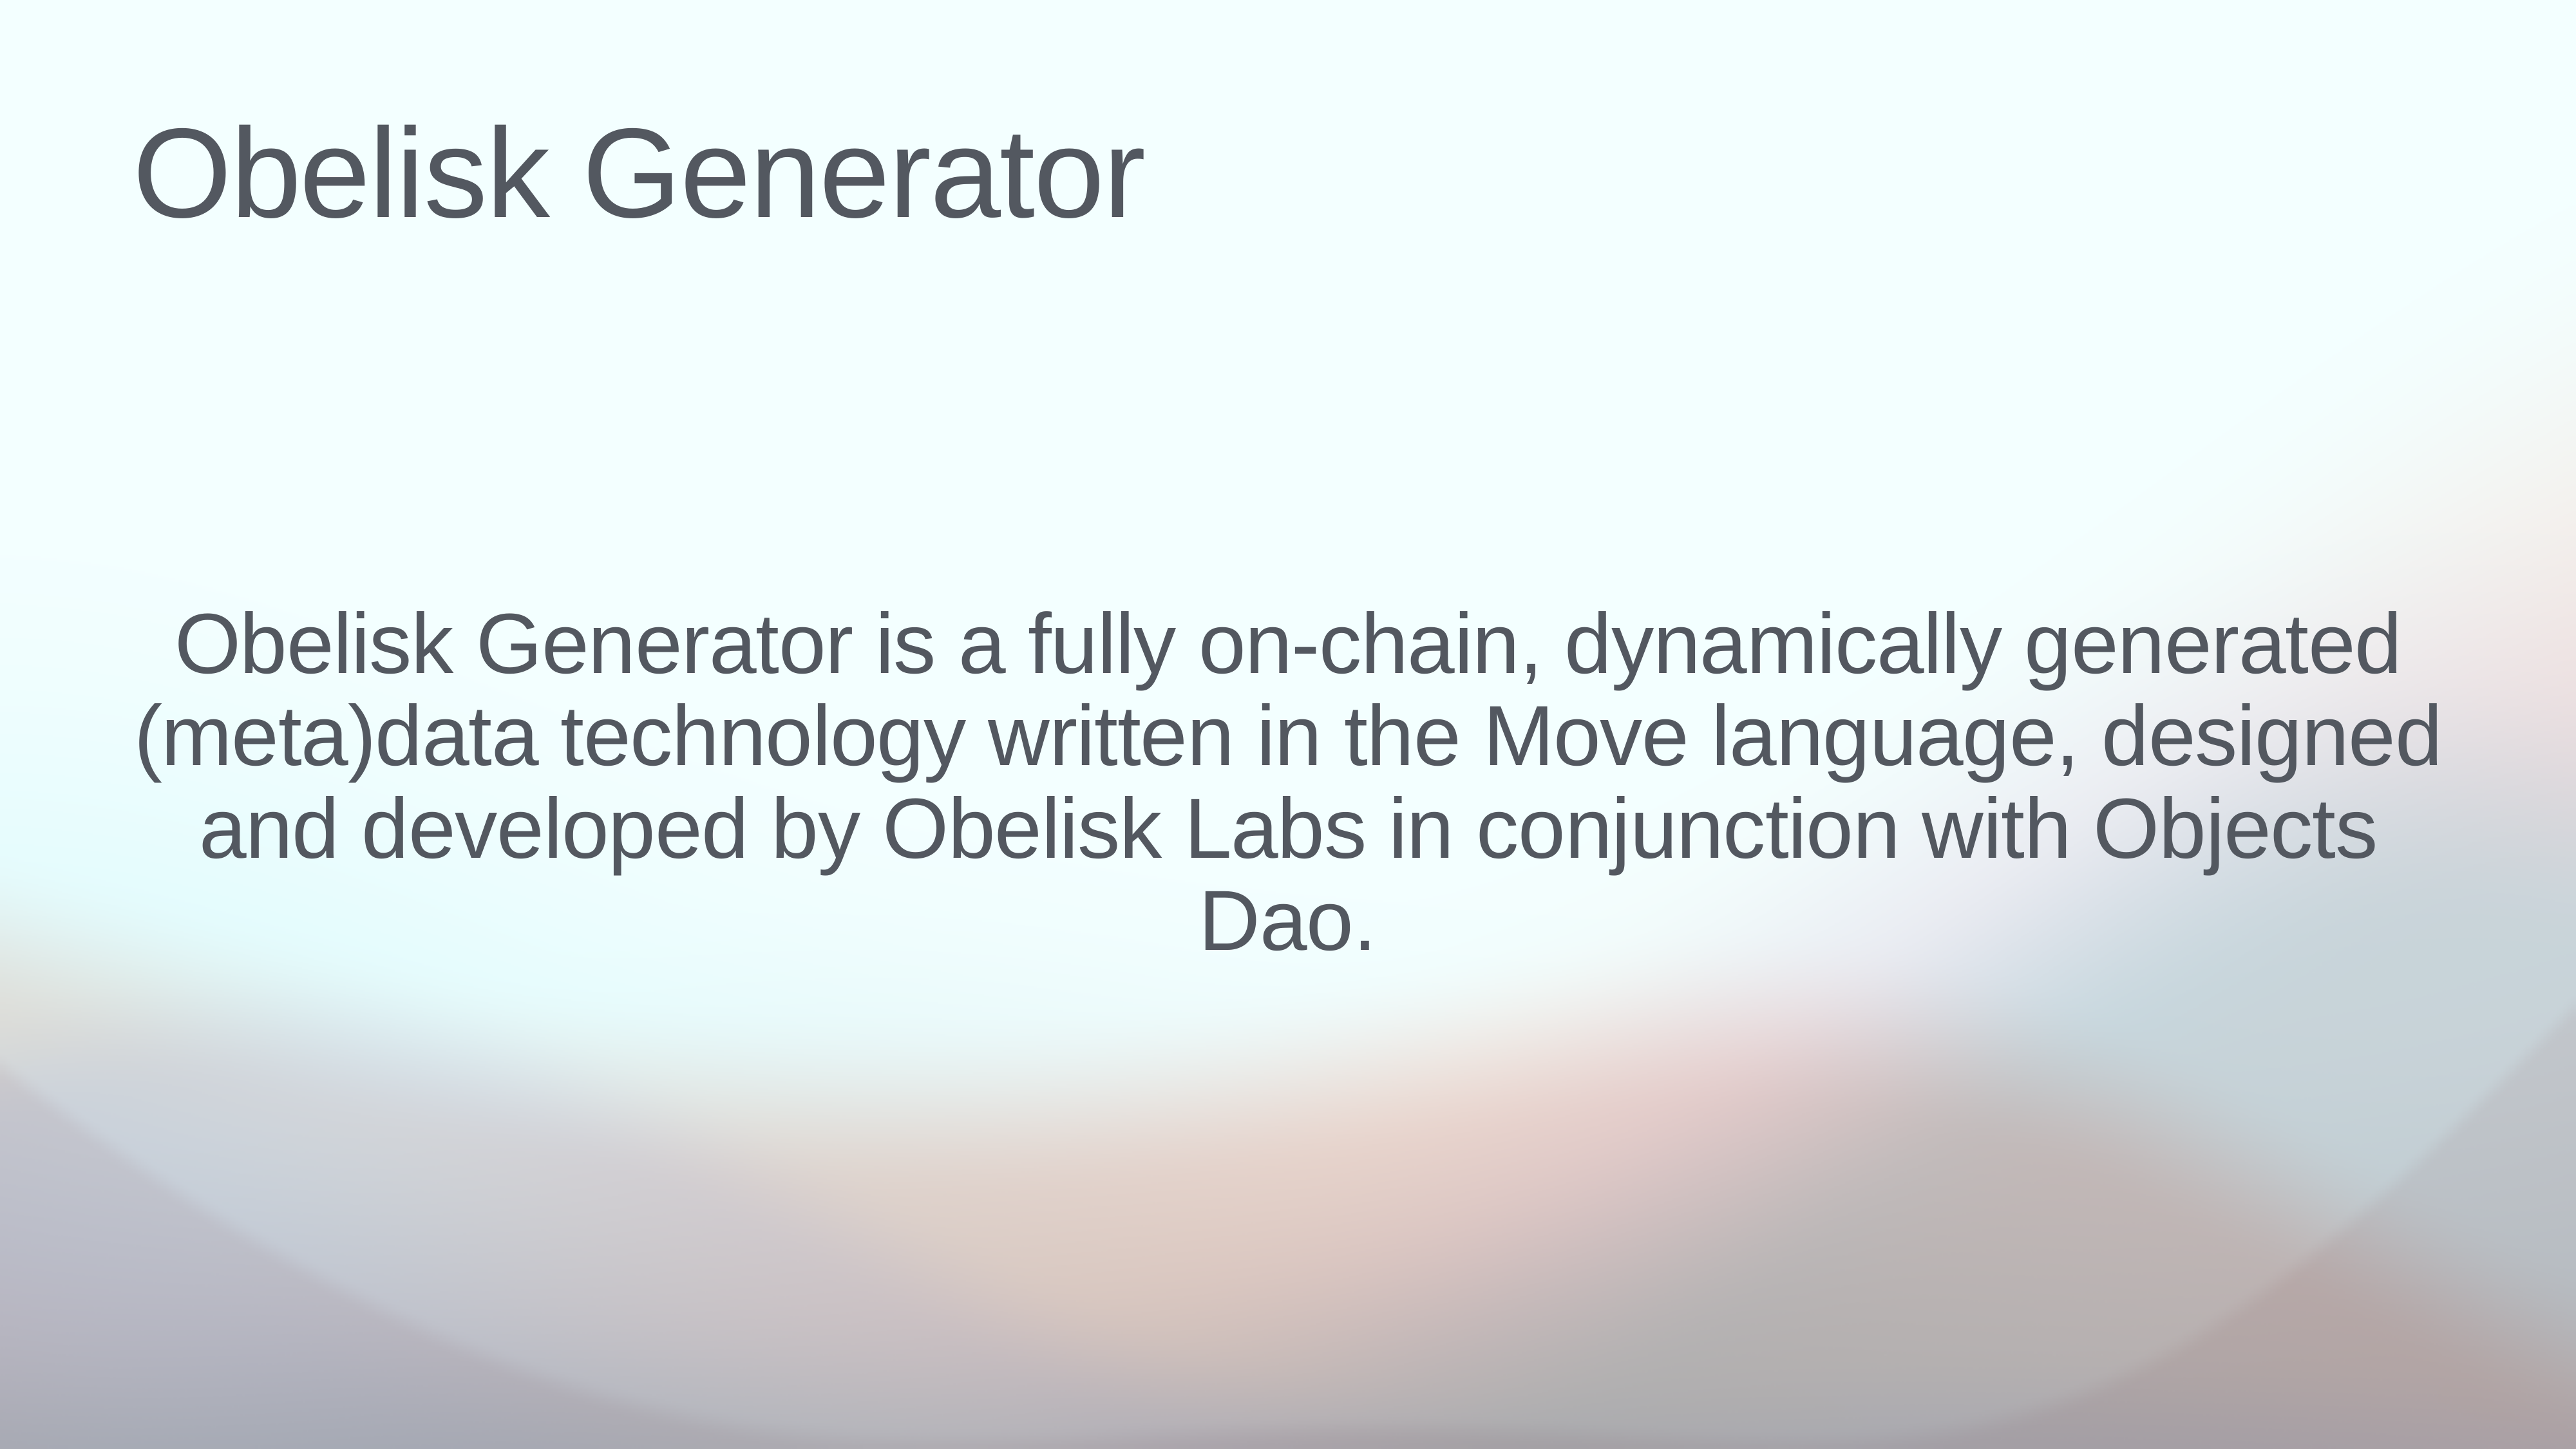

Obelisk Generator
Obelisk Generator is a fully on-chain, dynamically generated (meta)data technology written in the Move language, designed and developed by Obelisk Labs in conjunction with Objects Dao.